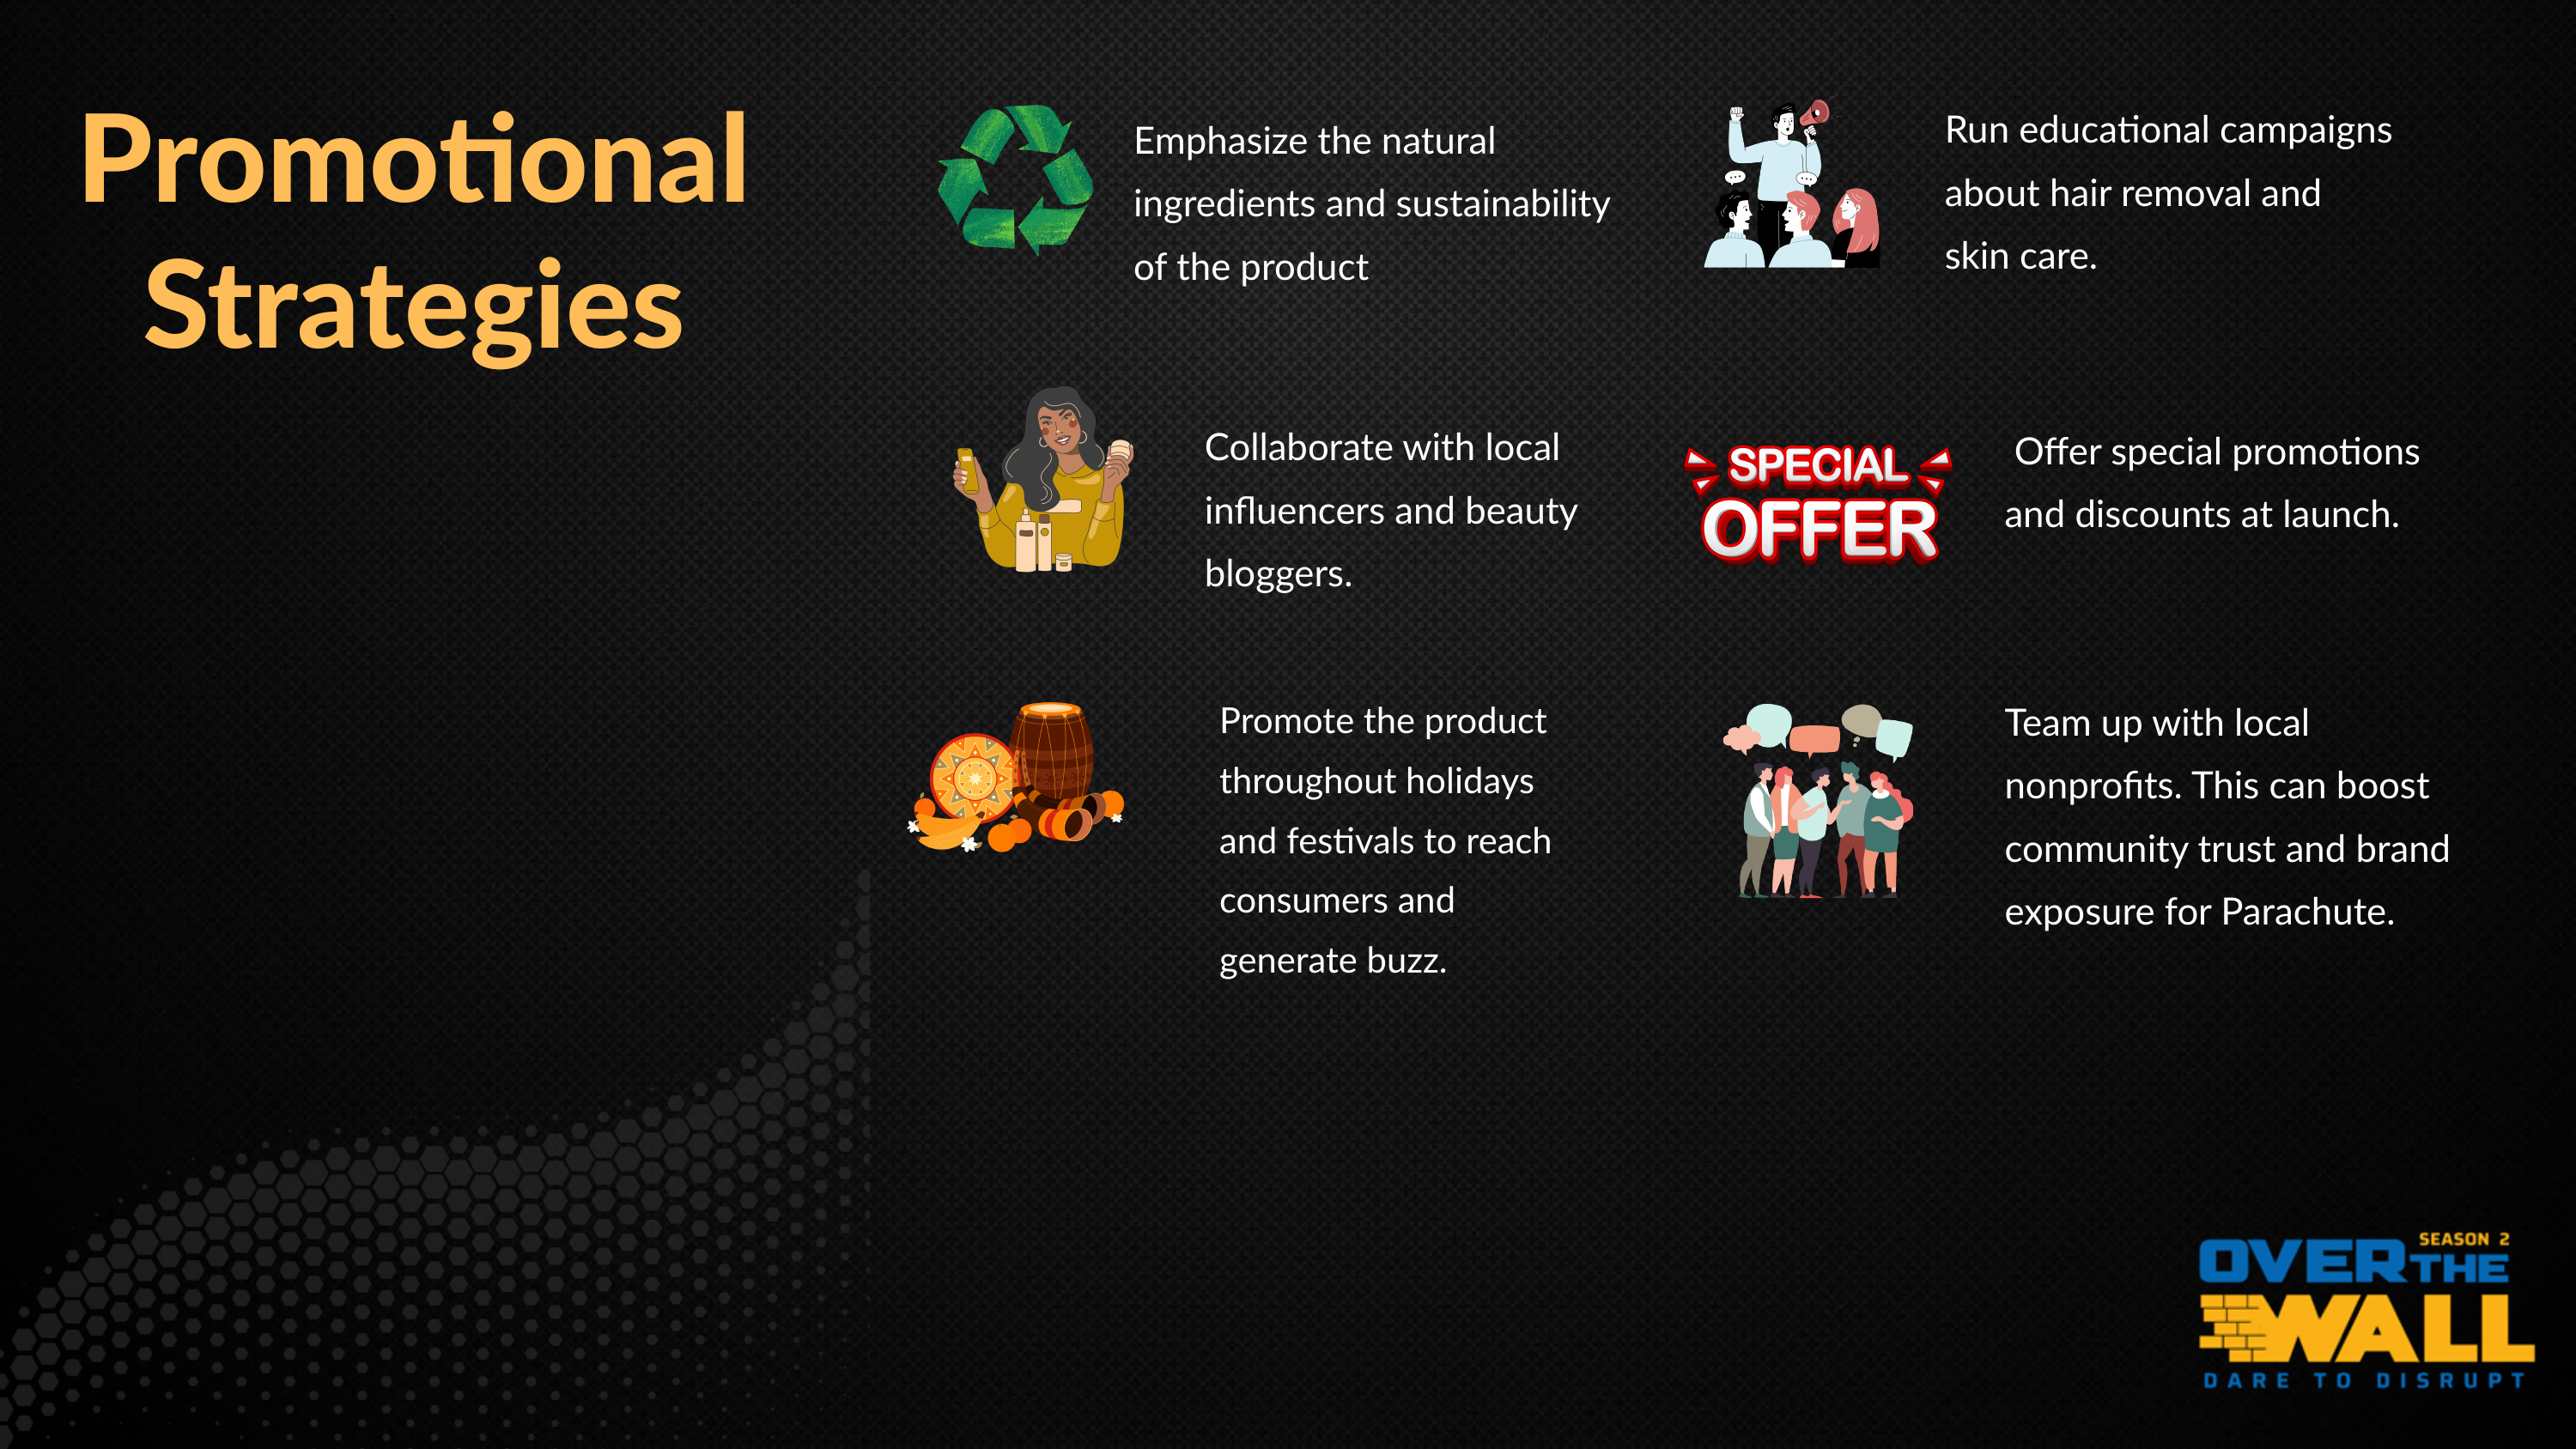

Promotional Strategies

Run educational campaigns about hair removal and skin care.

Emphasize the natural ingredients and sustainability of the product

Collaborate with local influencers and beauty bloggers.

 Offer special promotions and discounts at launch.

Promote the product throughout holidays and festivals to reach consumers and generate buzz.

Team up with local nonprofits. This can boost community trust and brand exposure for Parachute.